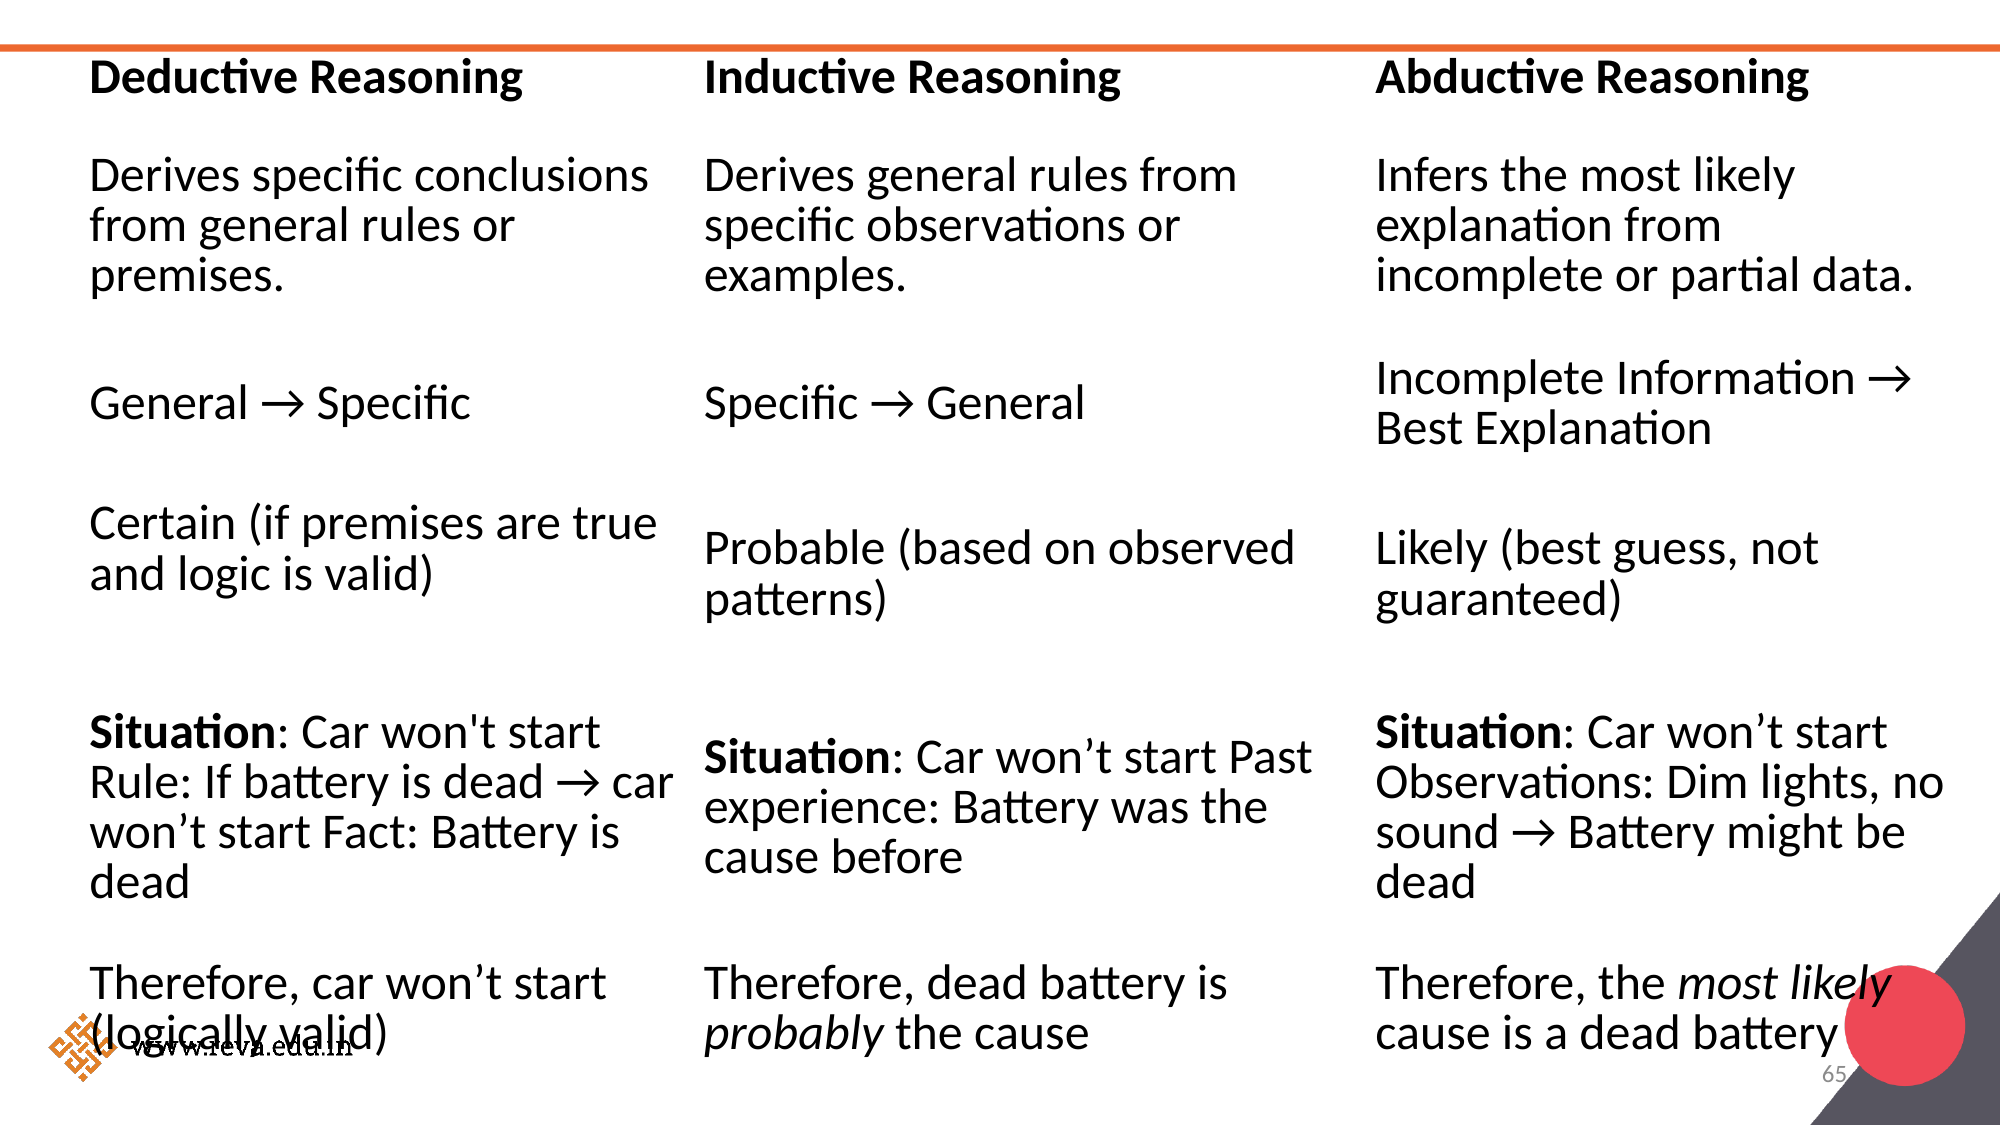

| Deductive Reasoning | Inductive Reasoning | Abductive Reasoning |
| --- | --- | --- |
| Derives specific conclusions from general rules or premises. | Derives general rules from specific observations or examples. | Infers the most likely explanation from incomplete or partial data. |
| General → Specific | Specific → General | Incomplete Information → Best Explanation |
| Certain (if premises are true and logic is valid) | Probable (based on observed patterns) | Likely (best guess, not guaranteed) |
| Situation: Car won't start Rule: If battery is dead → car won’t start Fact: Battery is dead | Situation: Car won’t start Past experience: Battery was the cause before | Situation: Car won’t start Observations: Dim lights, no sound → Battery might be dead |
| Therefore, car won’t start (logically valid) | Therefore, dead battery is probably the cause | Therefore, the most likely cause is a dead battery |
65